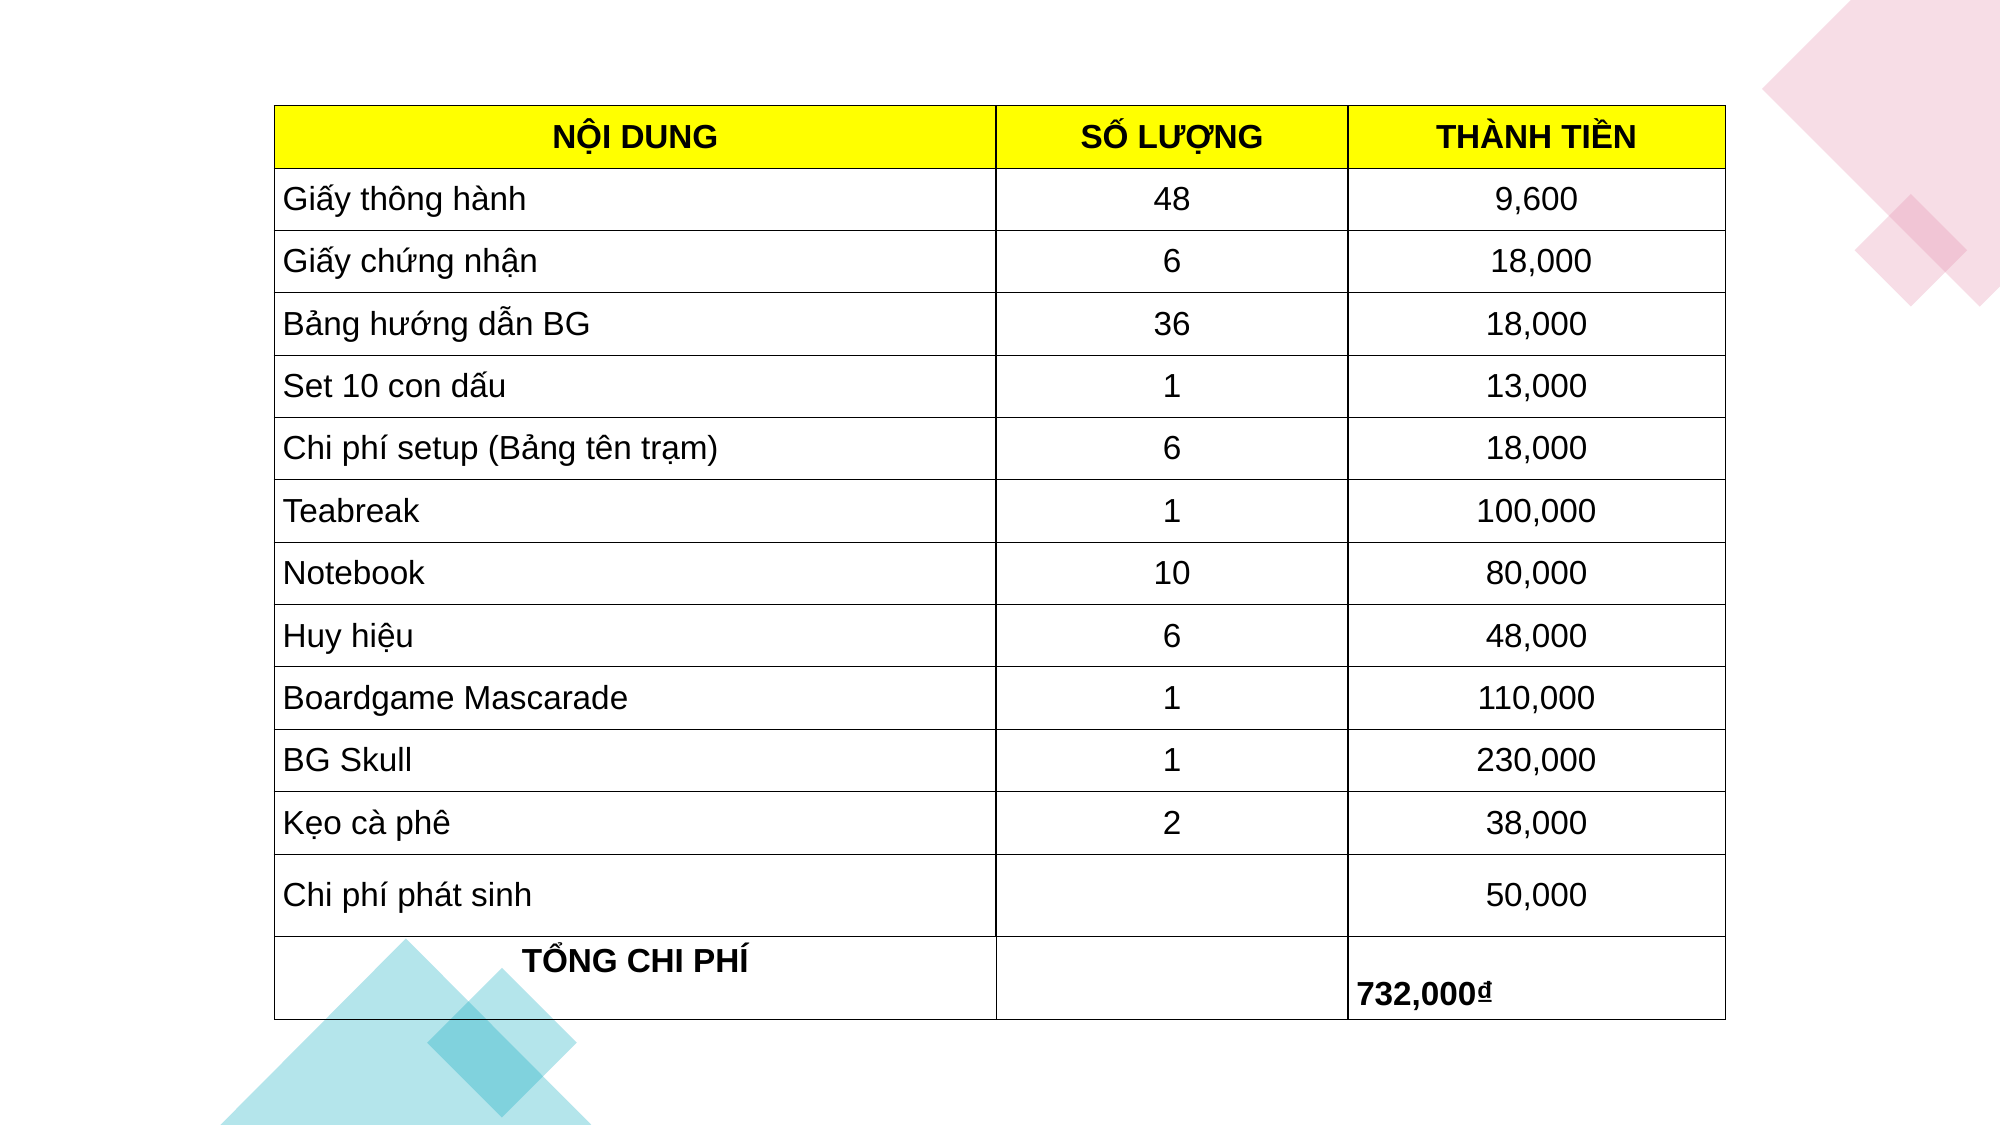

| NỘI DUNG | SỐ LƯỢNG | THÀNH TIỀN |
| --- | --- | --- |
| Giấy thông hành | 48 | 9,600 |
| Giấy chứng nhận | 6 | 18,000 |
| Bảng hướng dẫn BG | 36 | 18,000 |
| Set 10 con dấu | 1 | 13,000 |
| Chi phí setup (Bảng tên trạm) | 6 | 18,000 |
| Teabreak | 1 | 100,000 |
| Notebook | 10 | 80,000 |
| Huy hiệu | 6 | 48,000 |
| Boardgame Mascarade | 1 | 110,000 |
| BG Skull | 1 | 230,000 |
| Kẹo cà phê | 2 | 38,000 |
| Chi phí phát sinh |  | 50,000 |
| TỔNG CHI PHÍ |  | 732,000₫ |